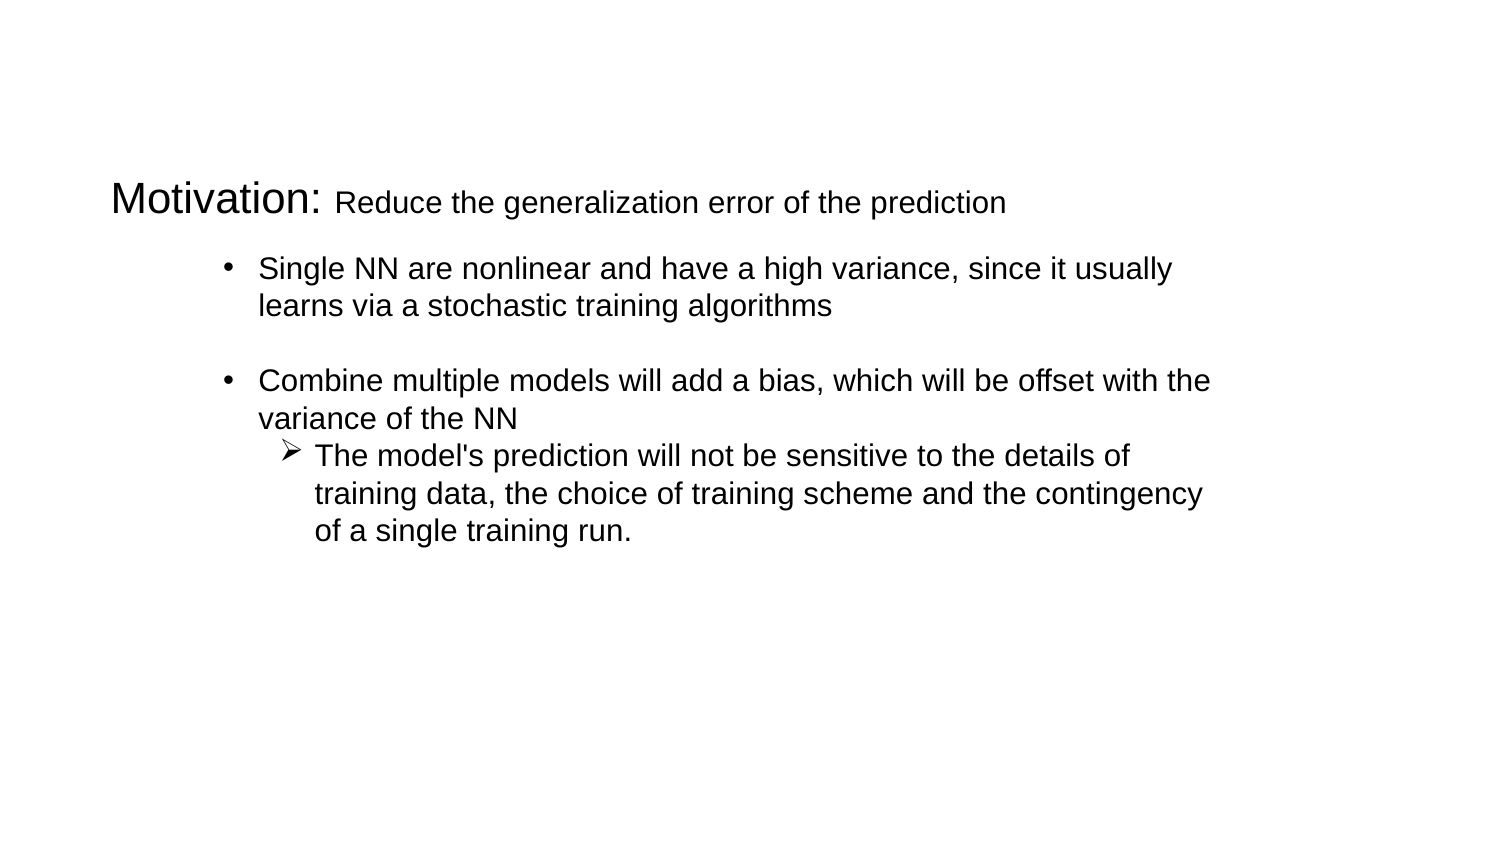

Motivation: Reduce the generalization error of the prediction

Single NN are nonlinear and have a high variance, since it usually learns via a stochastic training algorithms

Combine multiple models will add a bias, which will be offset with the variance of the NN
The model's prediction will not be sensitive to the details of training data, the choice of training scheme and the contingency of a single training run.